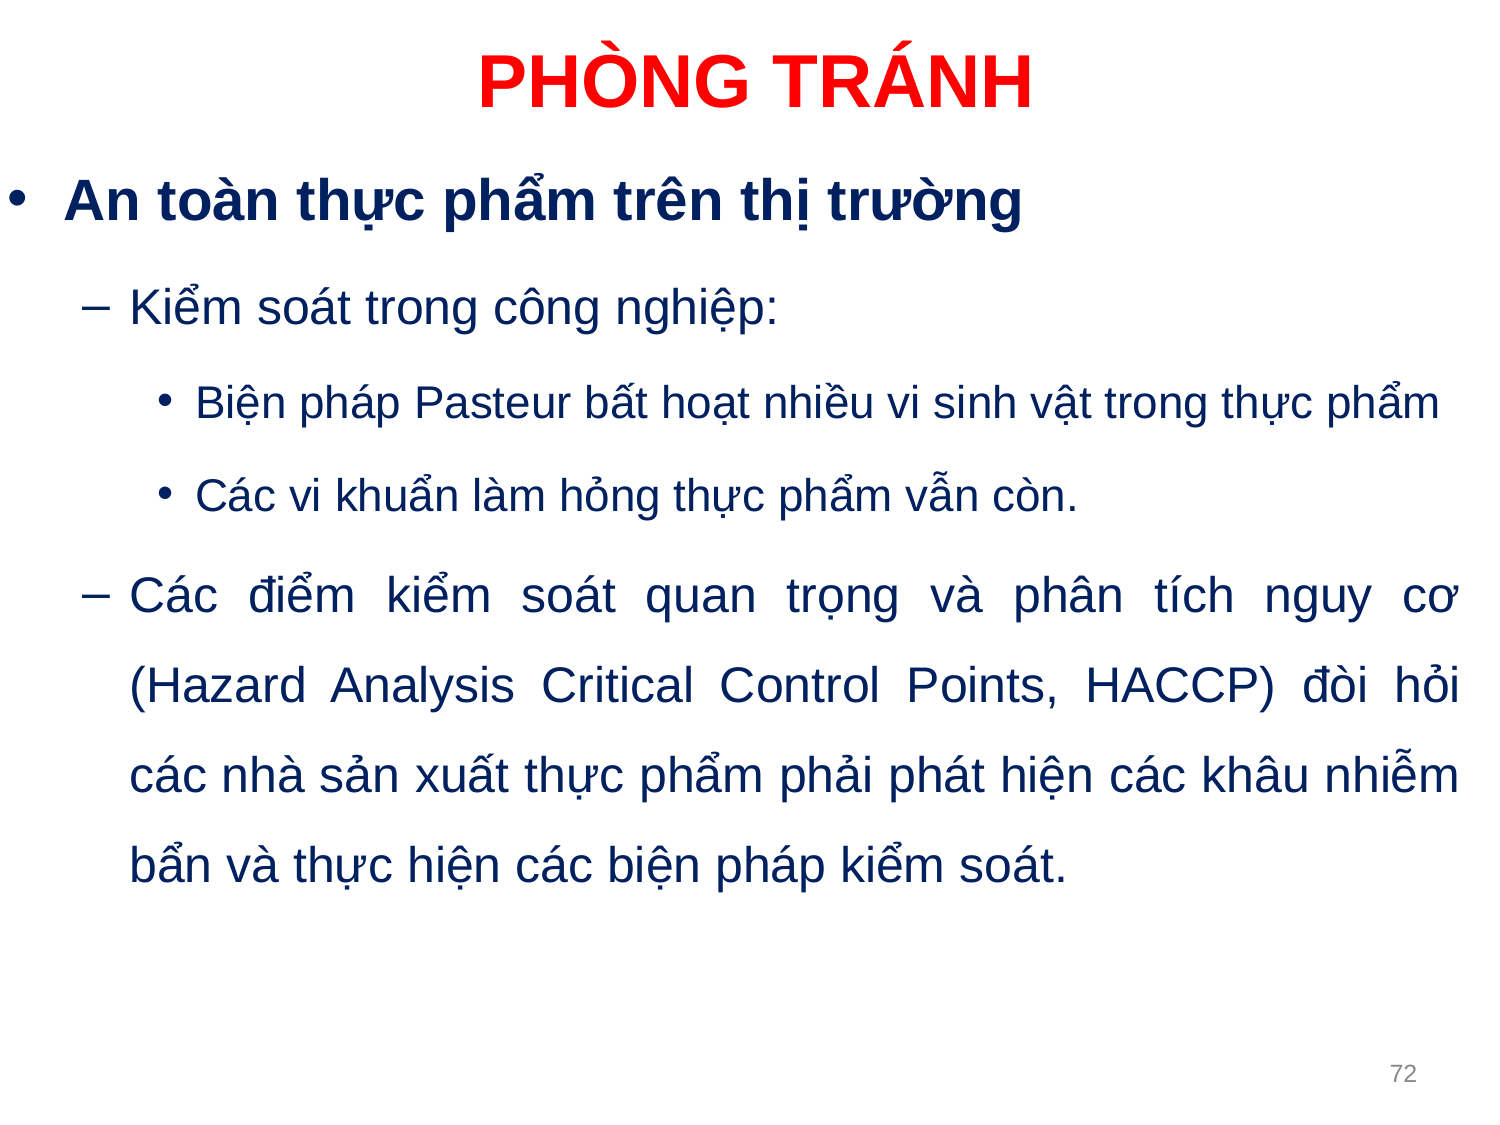

PHÒNG TRÁNH
An toàn thực phẩm trên thị trường
Kiểm soát trong công nghiệp:
Biện pháp Pasteur bất hoạt nhiều vi sinh vật trong thực phẩm
Các vi khuẩn làm hỏng thực phẩm vẫn còn.
Các điểm kiểm soát quan trọng và phân tích nguy cơ (Hazard Analysis Critical Control Points, HACCP) đòi hỏi các nhà sản xuất thực phẩm phải phát hiện các khâu nhiễm bẩn và thực hiện các biện pháp kiểm soát.
72